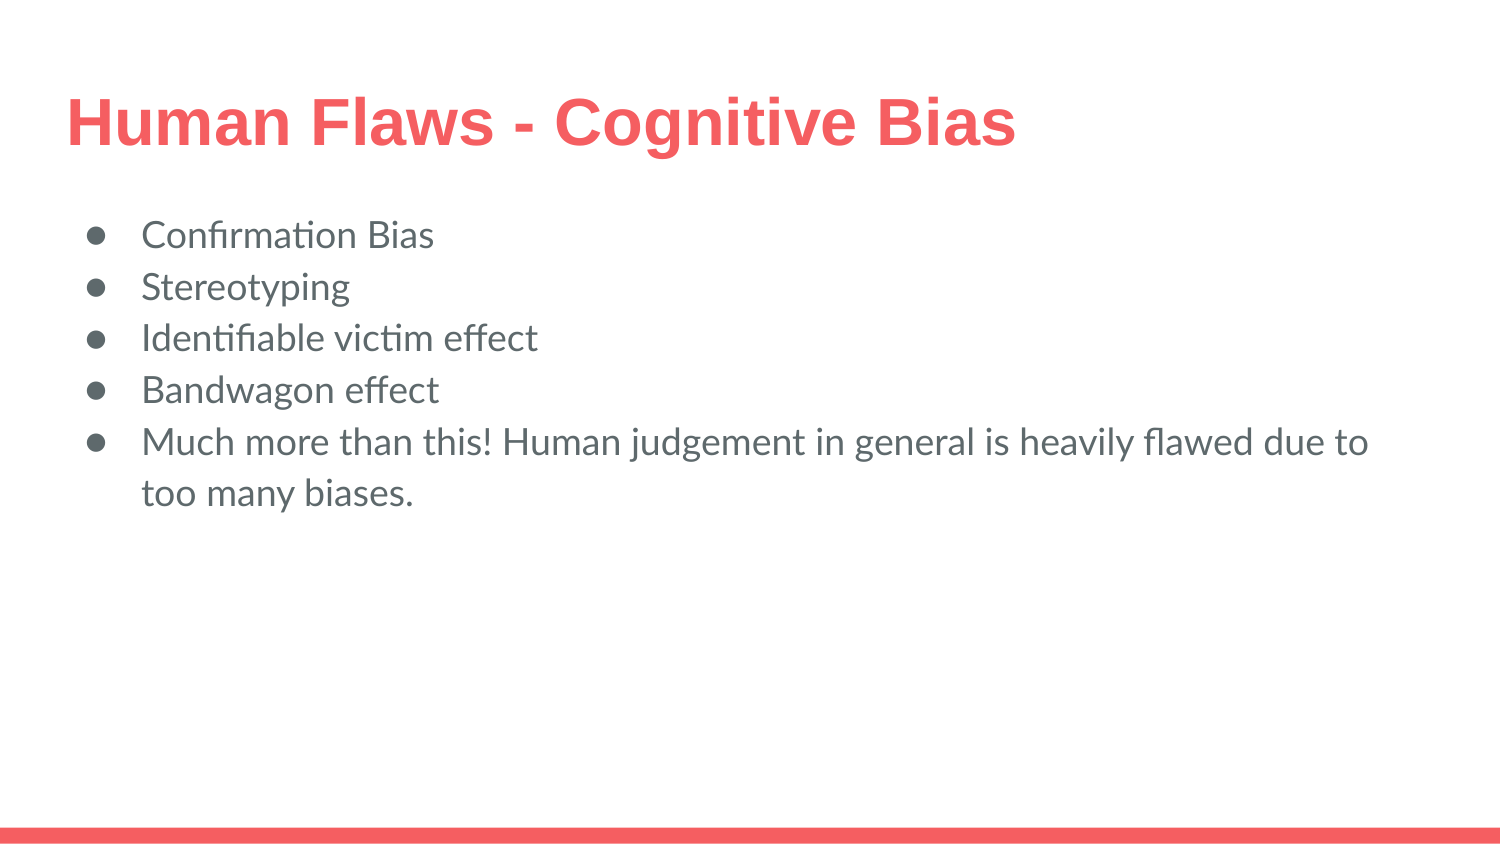

# Human Flaws - Cognitive Bias
Confirmation Bias​
Stereotyping​
Identifiable victim effect​
Bandwagon effect​
Much more than this! Human judgement in general is heavily flawed due to too many biases.